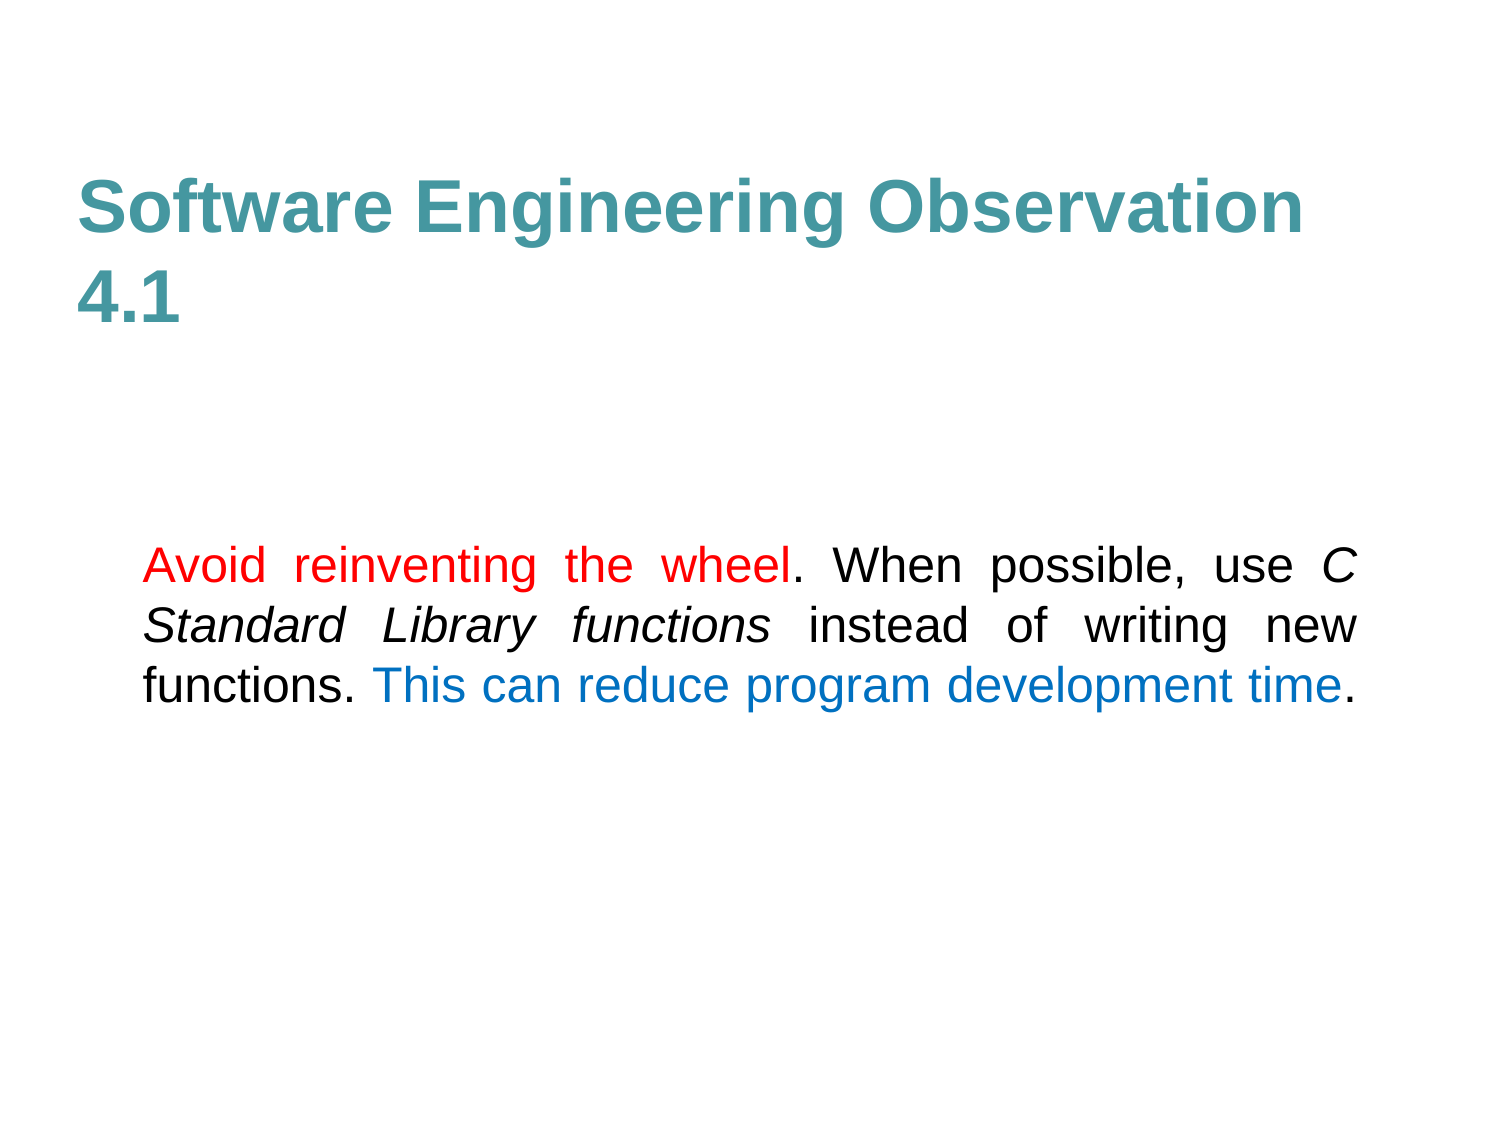

# Software Engineering Observation 4.1
Avoid reinventing the wheel. When possible, use C Standard Library functions instead of writing new functions. This can reduce program development time.